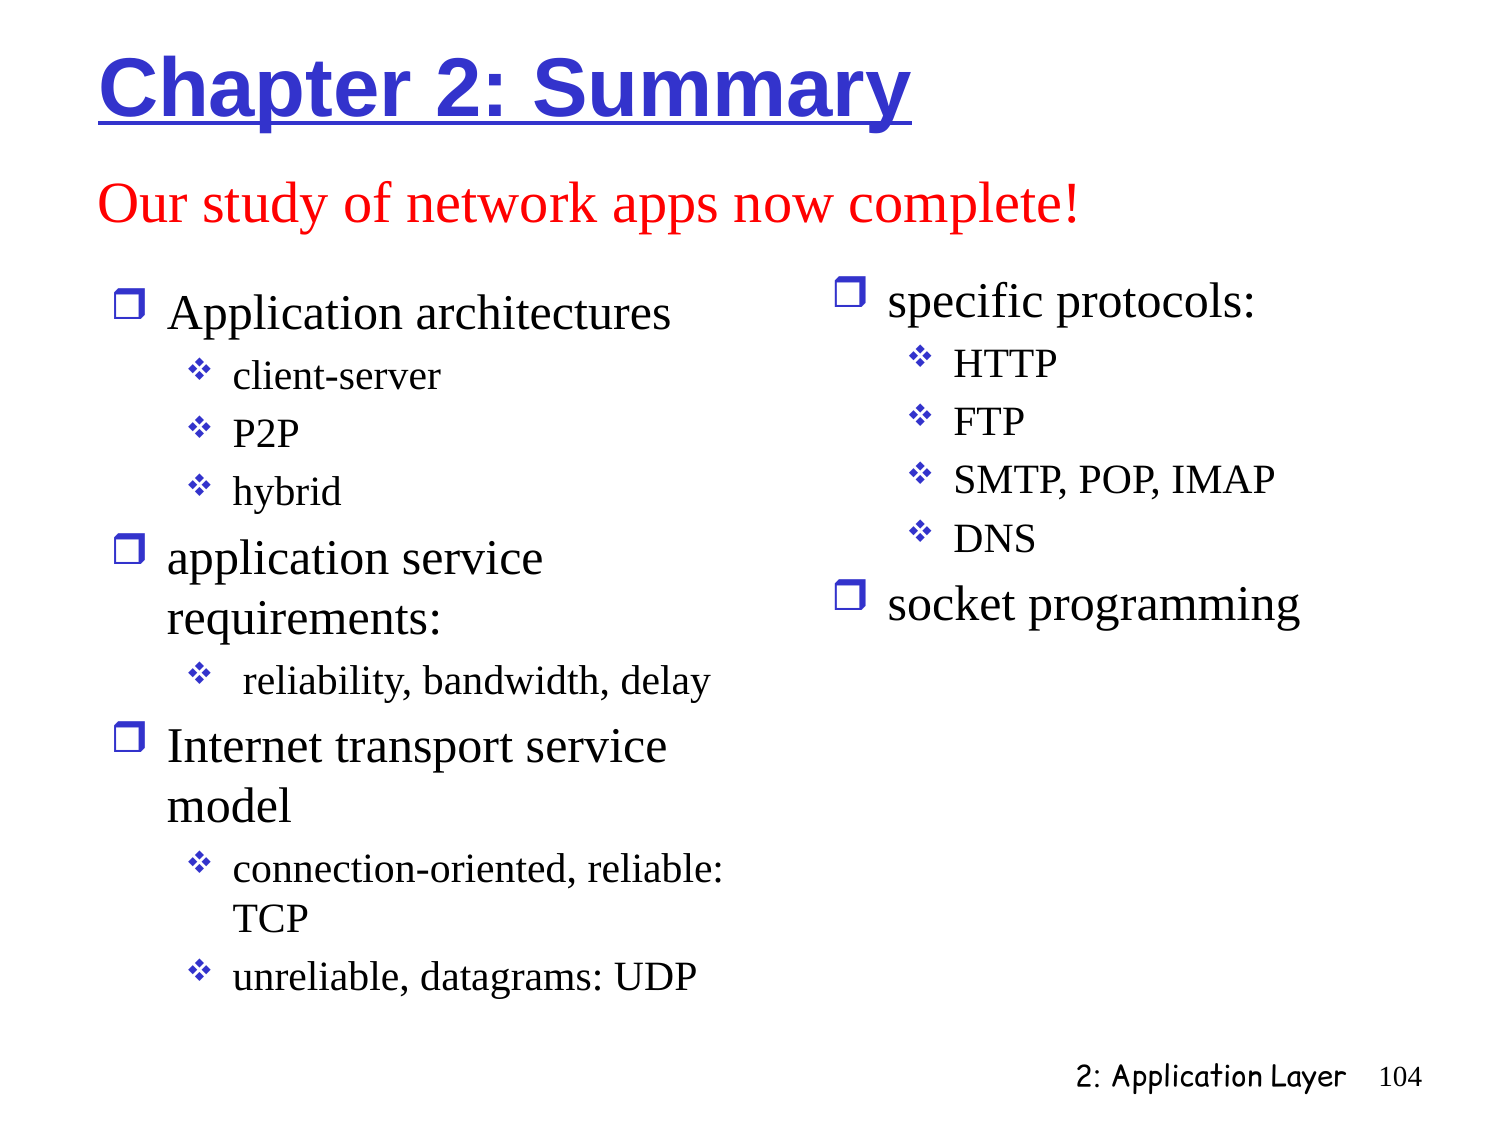

# Chapter 2: Summary
Our study of network apps now complete!
specific protocols:
HTTP
FTP
SMTP, POP, IMAP
DNS
socket programming
Application architectures
client-server
P2P
hybrid
application service requirements:
 reliability, bandwidth, delay
Internet transport service model
connection-oriented, reliable: TCP
unreliable, datagrams: UDP
2: Application Layer
104